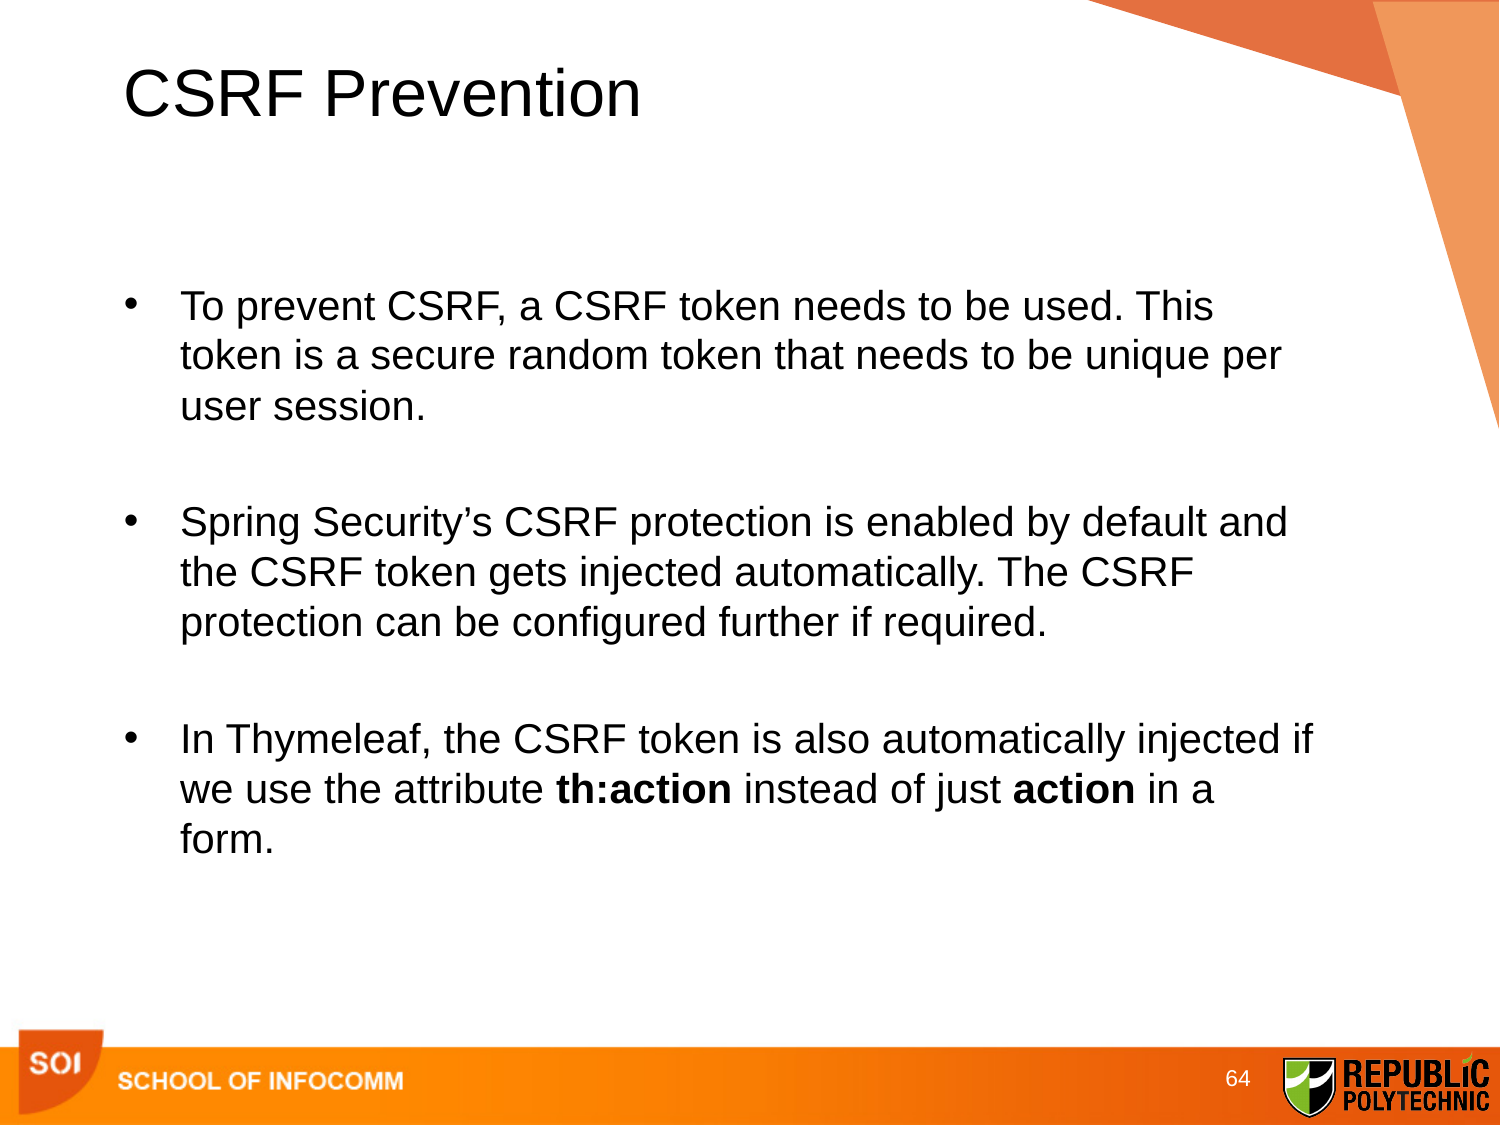

# CSRF Prevention
To prevent CSRF, a CSRF token needs to be used. This token is a secure random token that needs to be unique per user session.

Spring Security’s CSRF protection is enabled by default and the CSRF token gets injected automatically. The CSRF protection can be configured further if required.

In Thymeleaf, the CSRF token is also automatically injected if we use the attribute th:action instead of just action in a form.
64